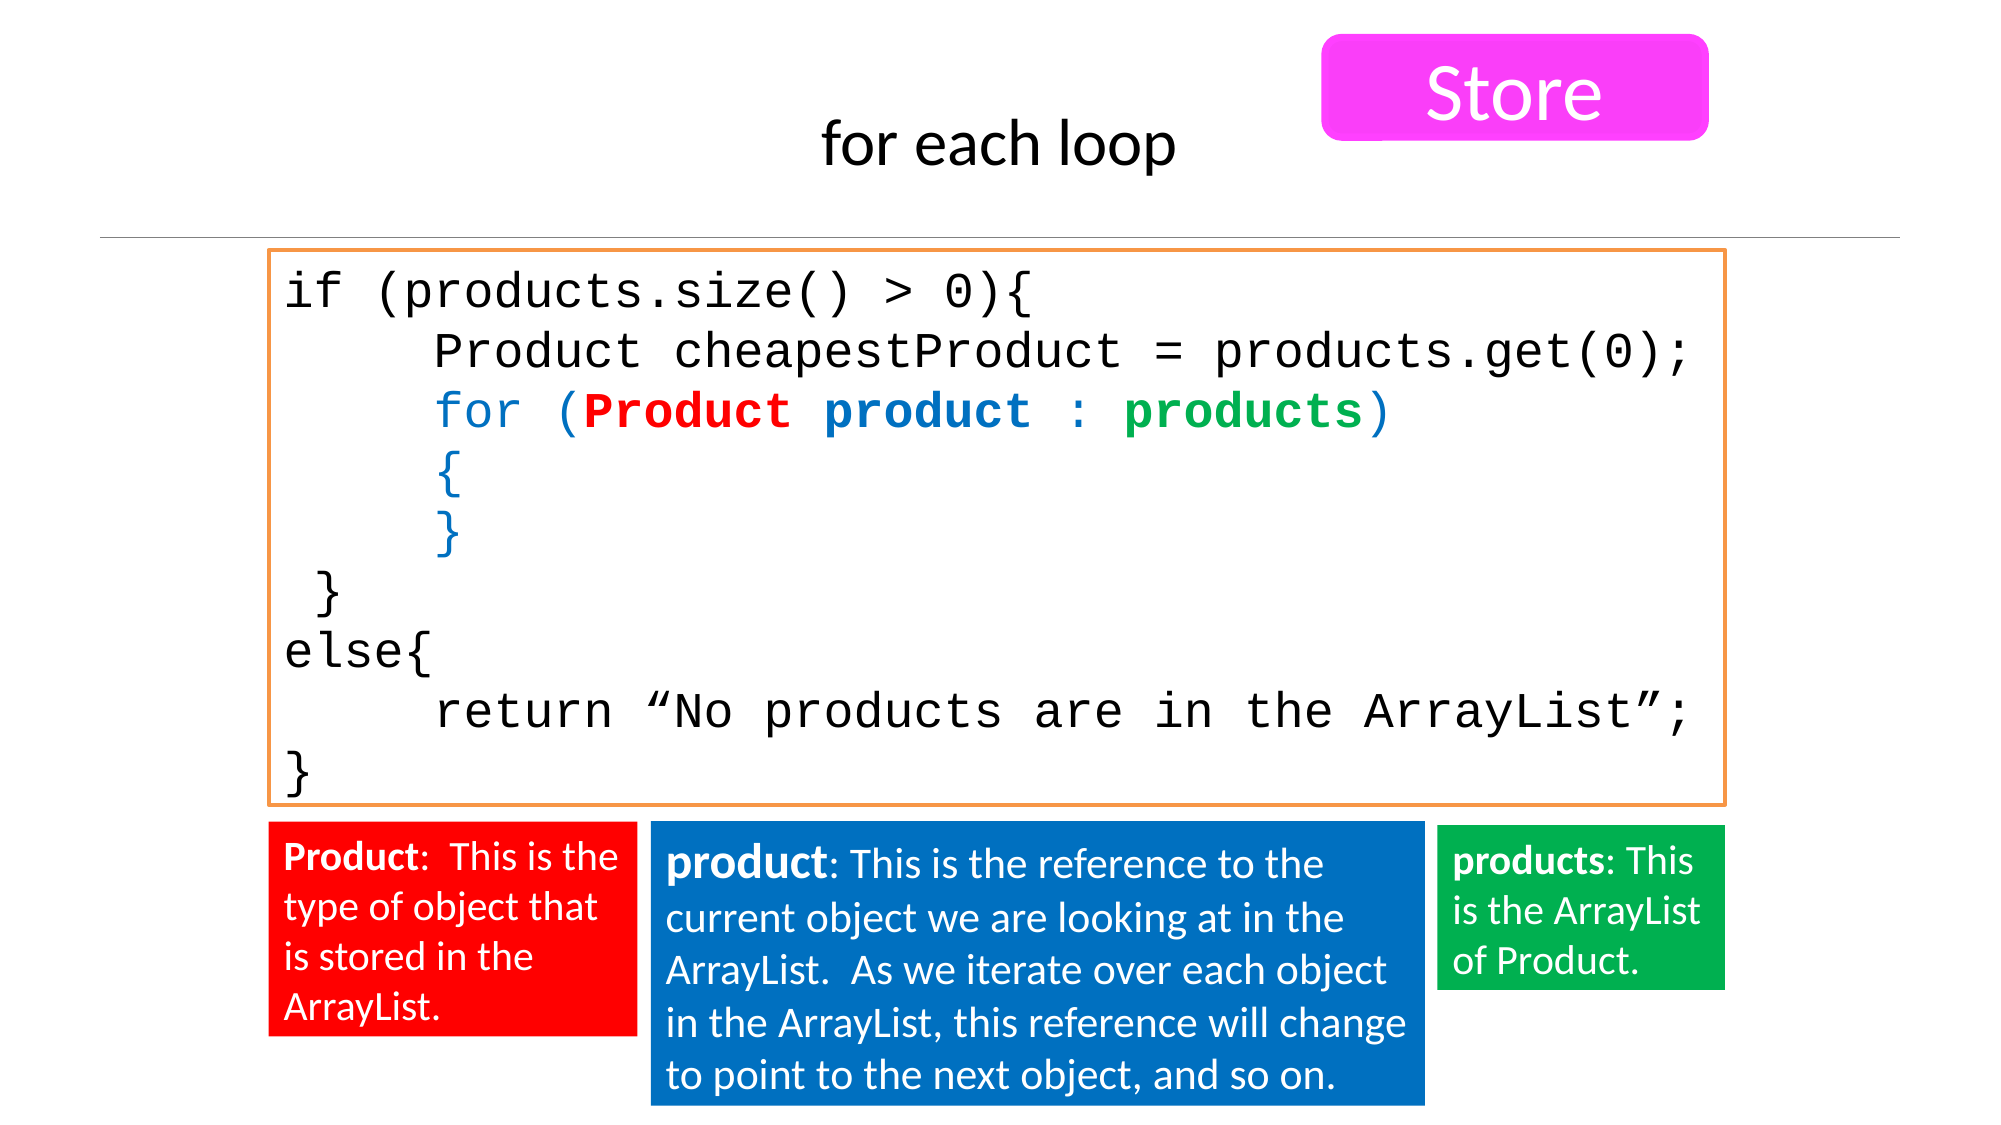

Store
# for each loop
if (products.size() > 0){
	Product cheapestProduct = products.get(0);
	for (Product product : products)
	{
	}
 }
else{
	return “No products are in the ArrayList”;
}
product: This is the reference to the current object we are looking at in the ArrayList.  As we iterate over each object in the ArrayList, this reference will change to point to the next object, and so on.
Product:  This is the type of object that is stored in the ArrayList.
products: This is the ArrayList of Product.